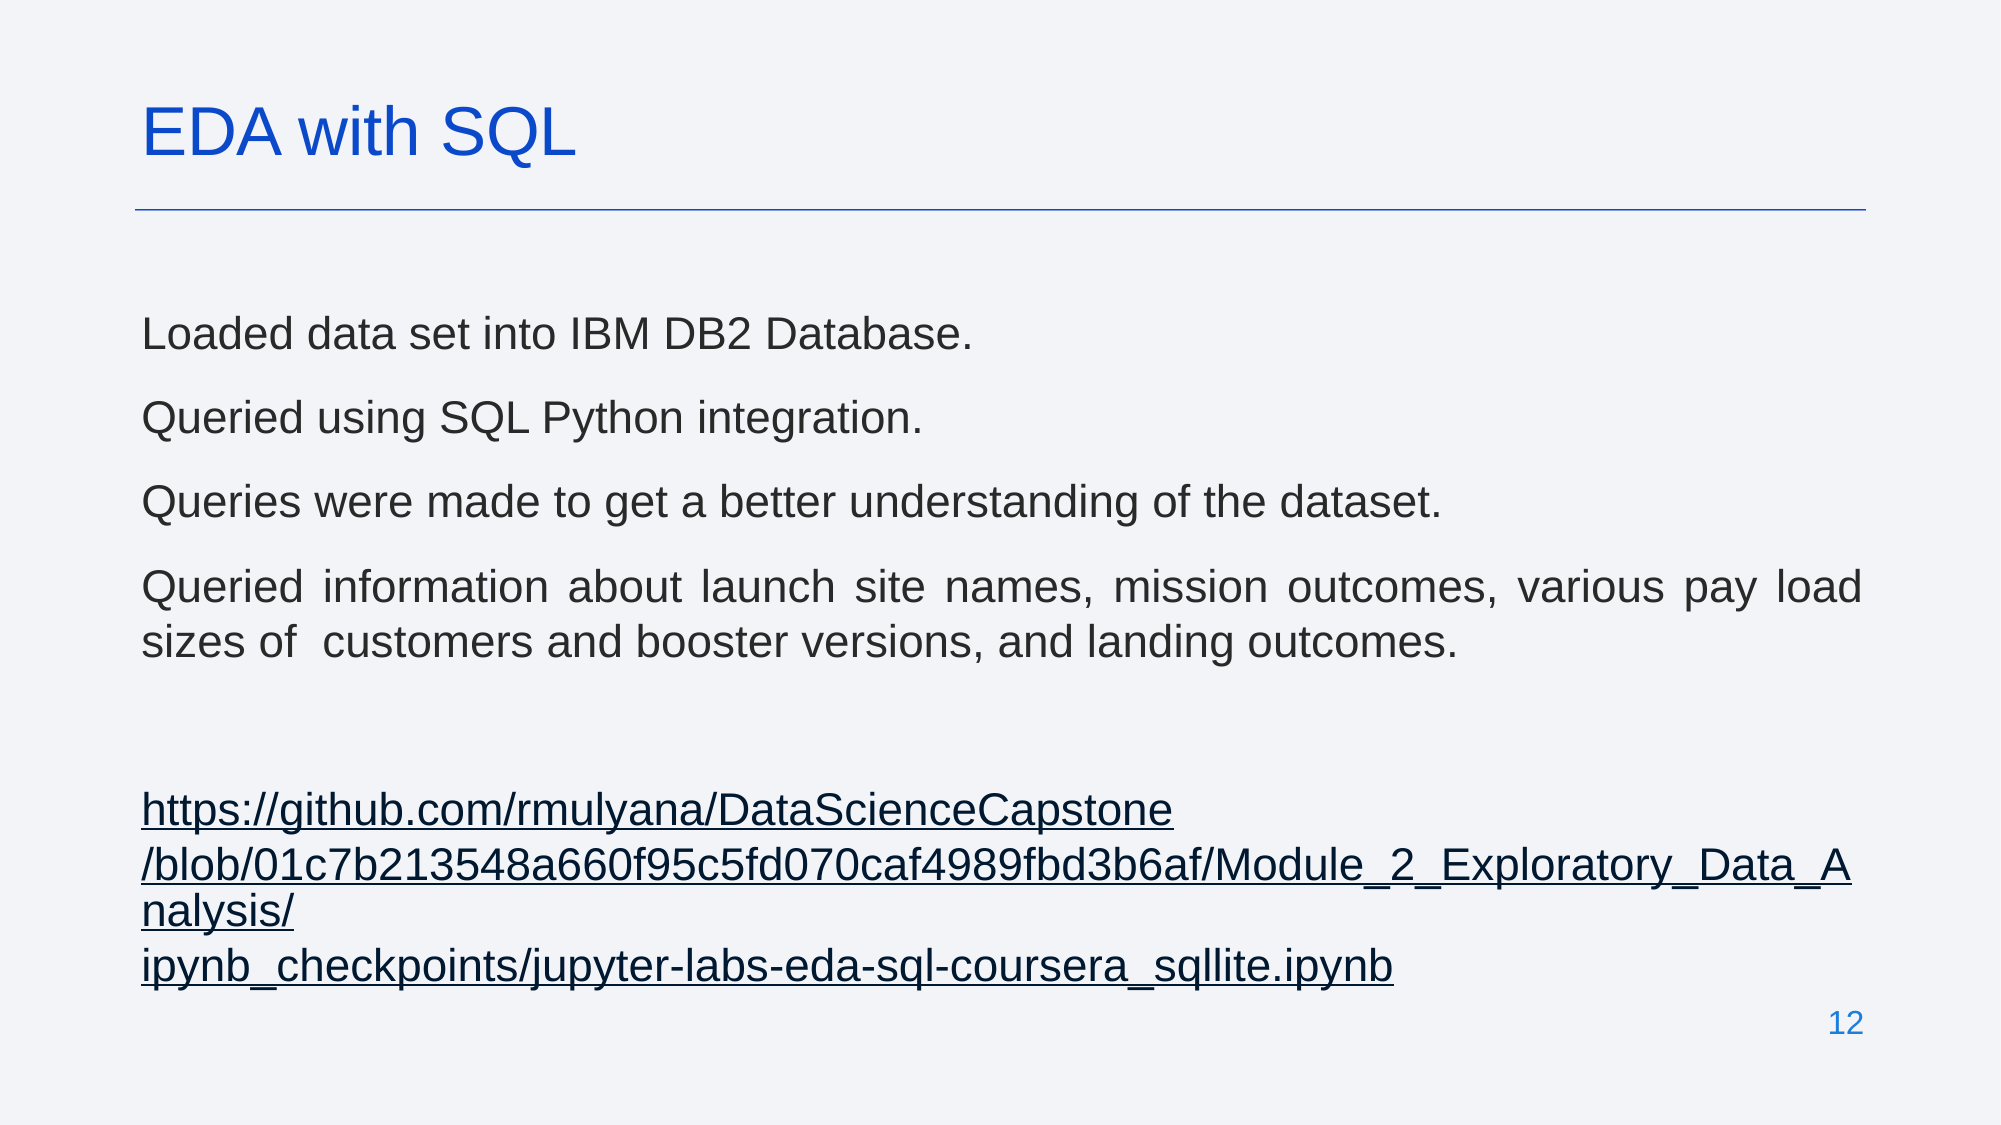

EDA with SQL
Loaded data set into IBM DB2 Database.
Queried using SQL Python integration.
Queries were made to get a better understanding of the dataset.
Queried information about launch site names, mission outcomes, various pay load sizes of  customers and booster versions, and landing outcomes.

https://github.com/rmulyana/DataScienceCapstone/blob/01c7b213548a660f95c5fd070caf4989fbd3b6af/Module_2_Exploratory_Data_Analysis/ipynb_checkpoints/jupyter-labs-eda-sql-coursera_sqllite.ipynb

12